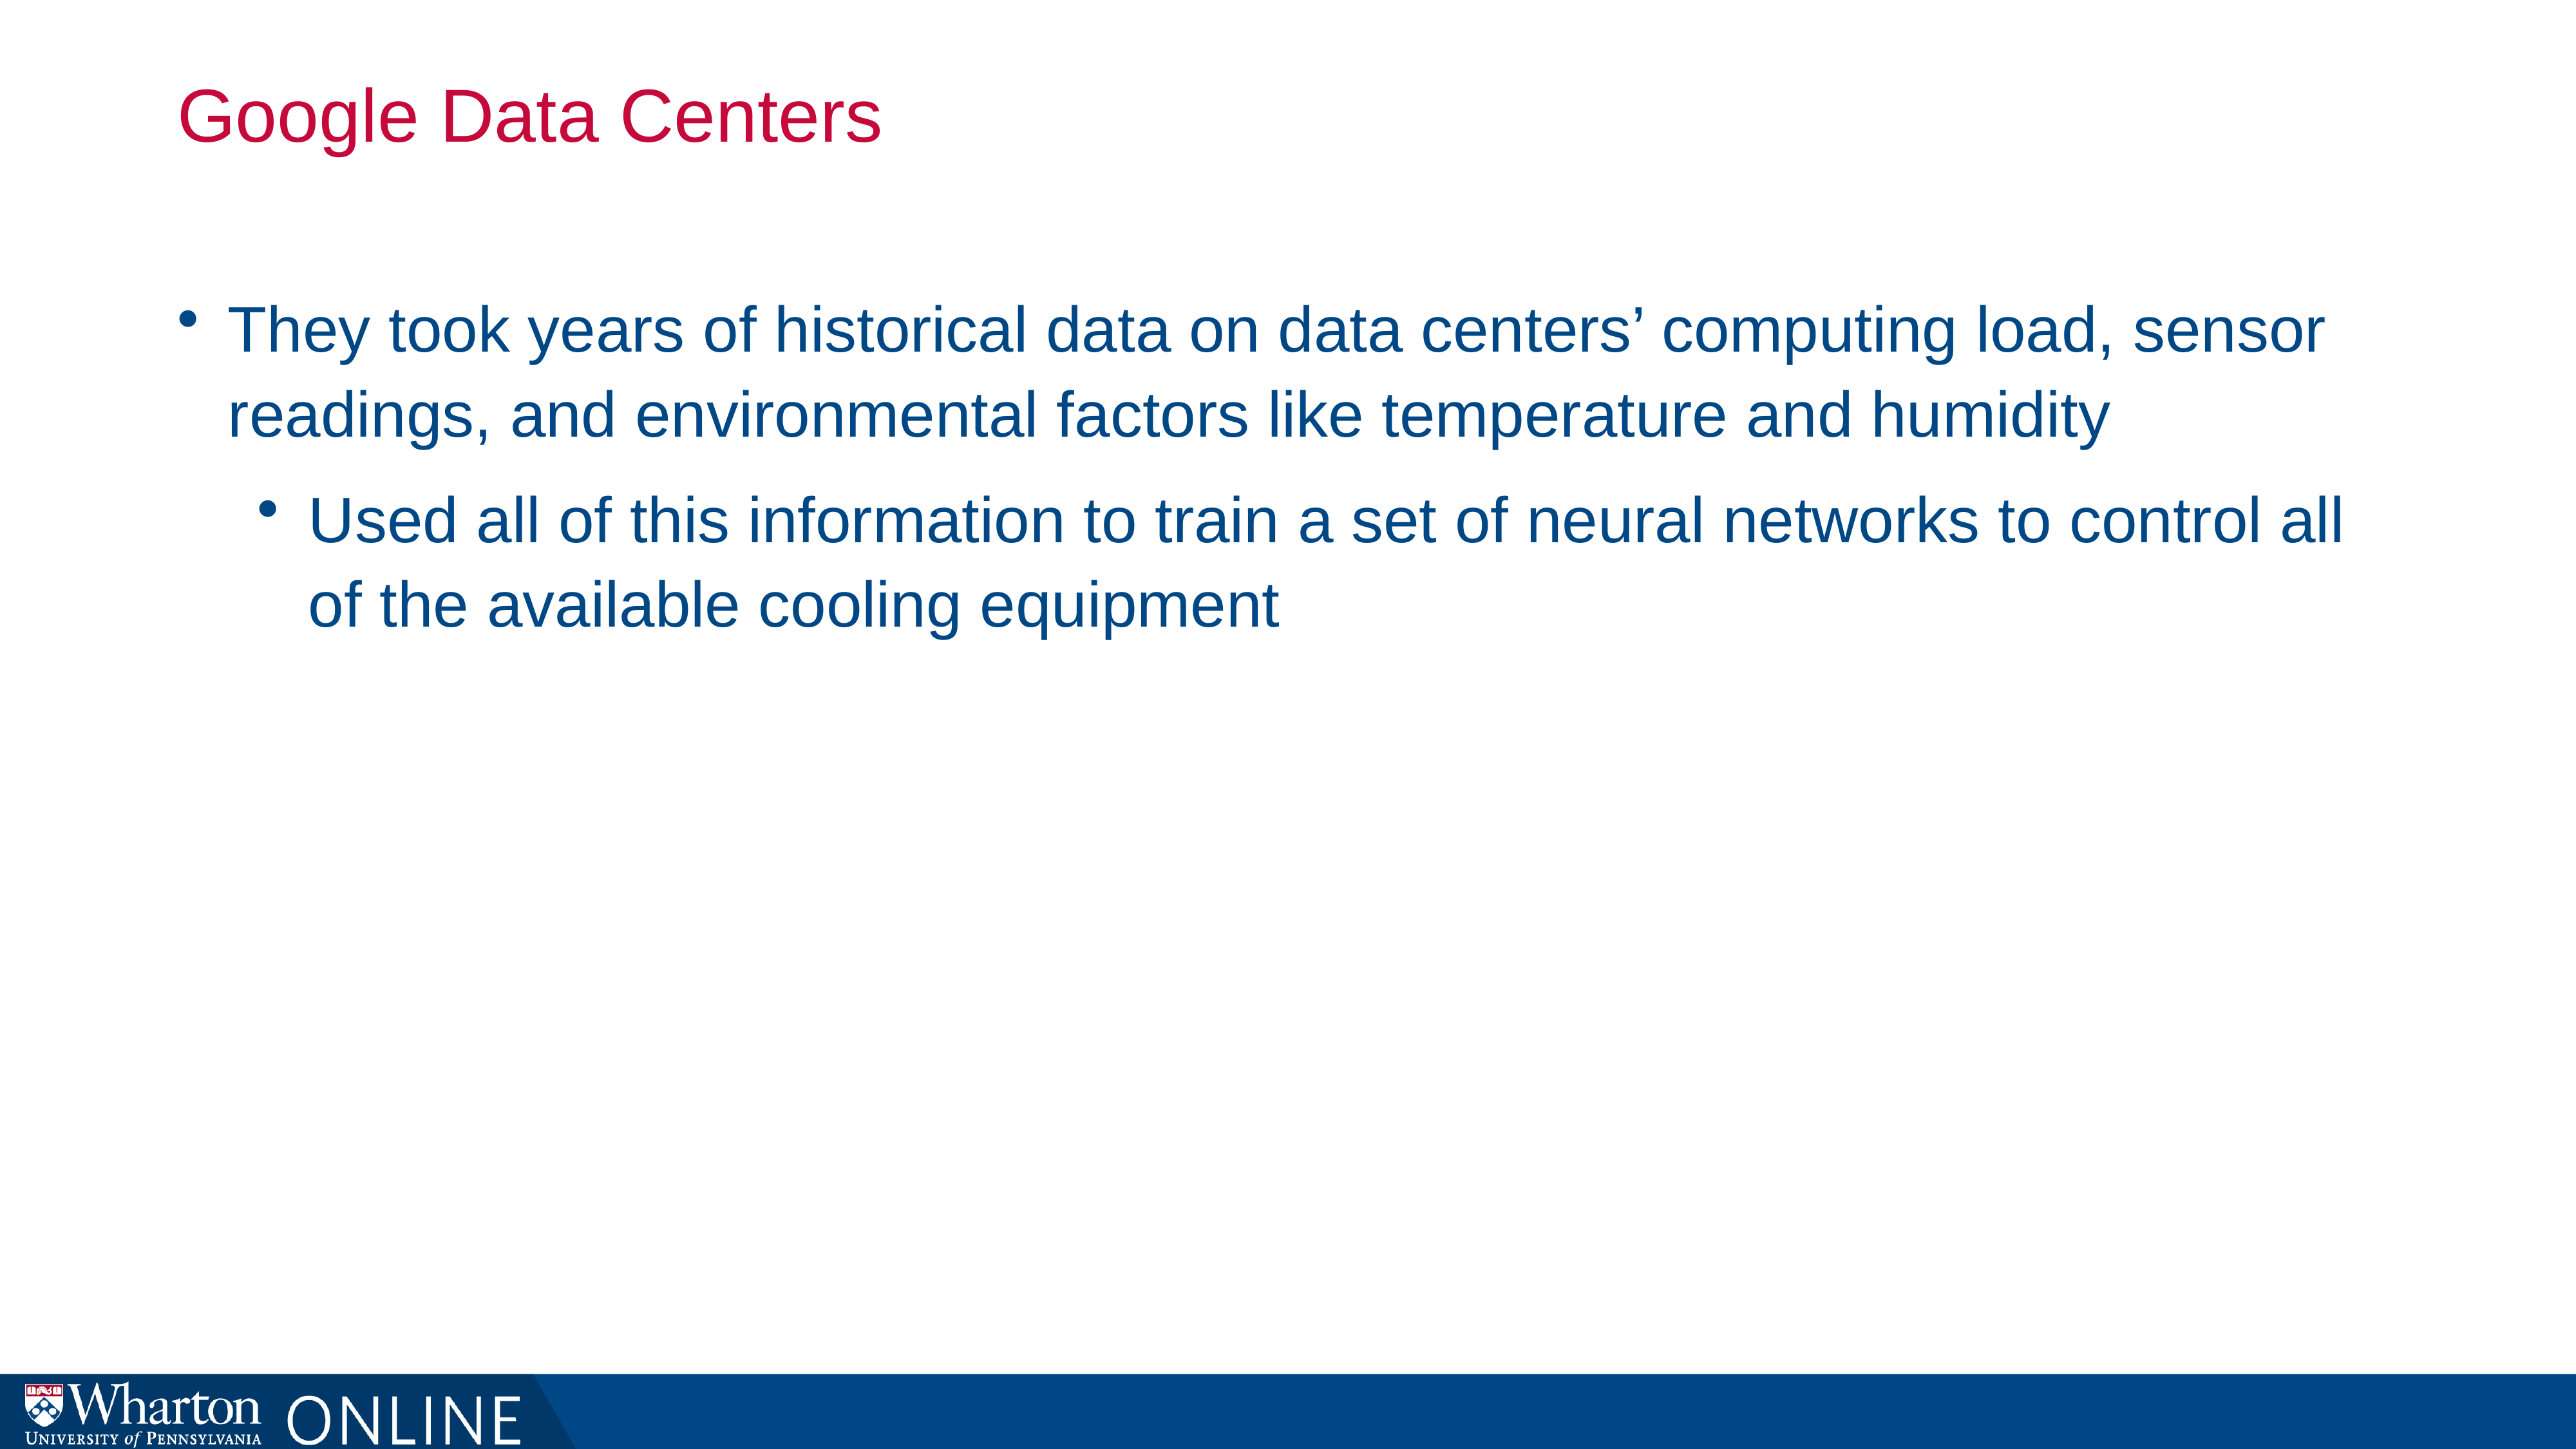

# Google Data Centers
They took years of historical data on data centers’ computing load, sensor readings, and environmental factors like temperature and humidity
Used all of this information to train a set of neural networks to control all of the available cooling equipment